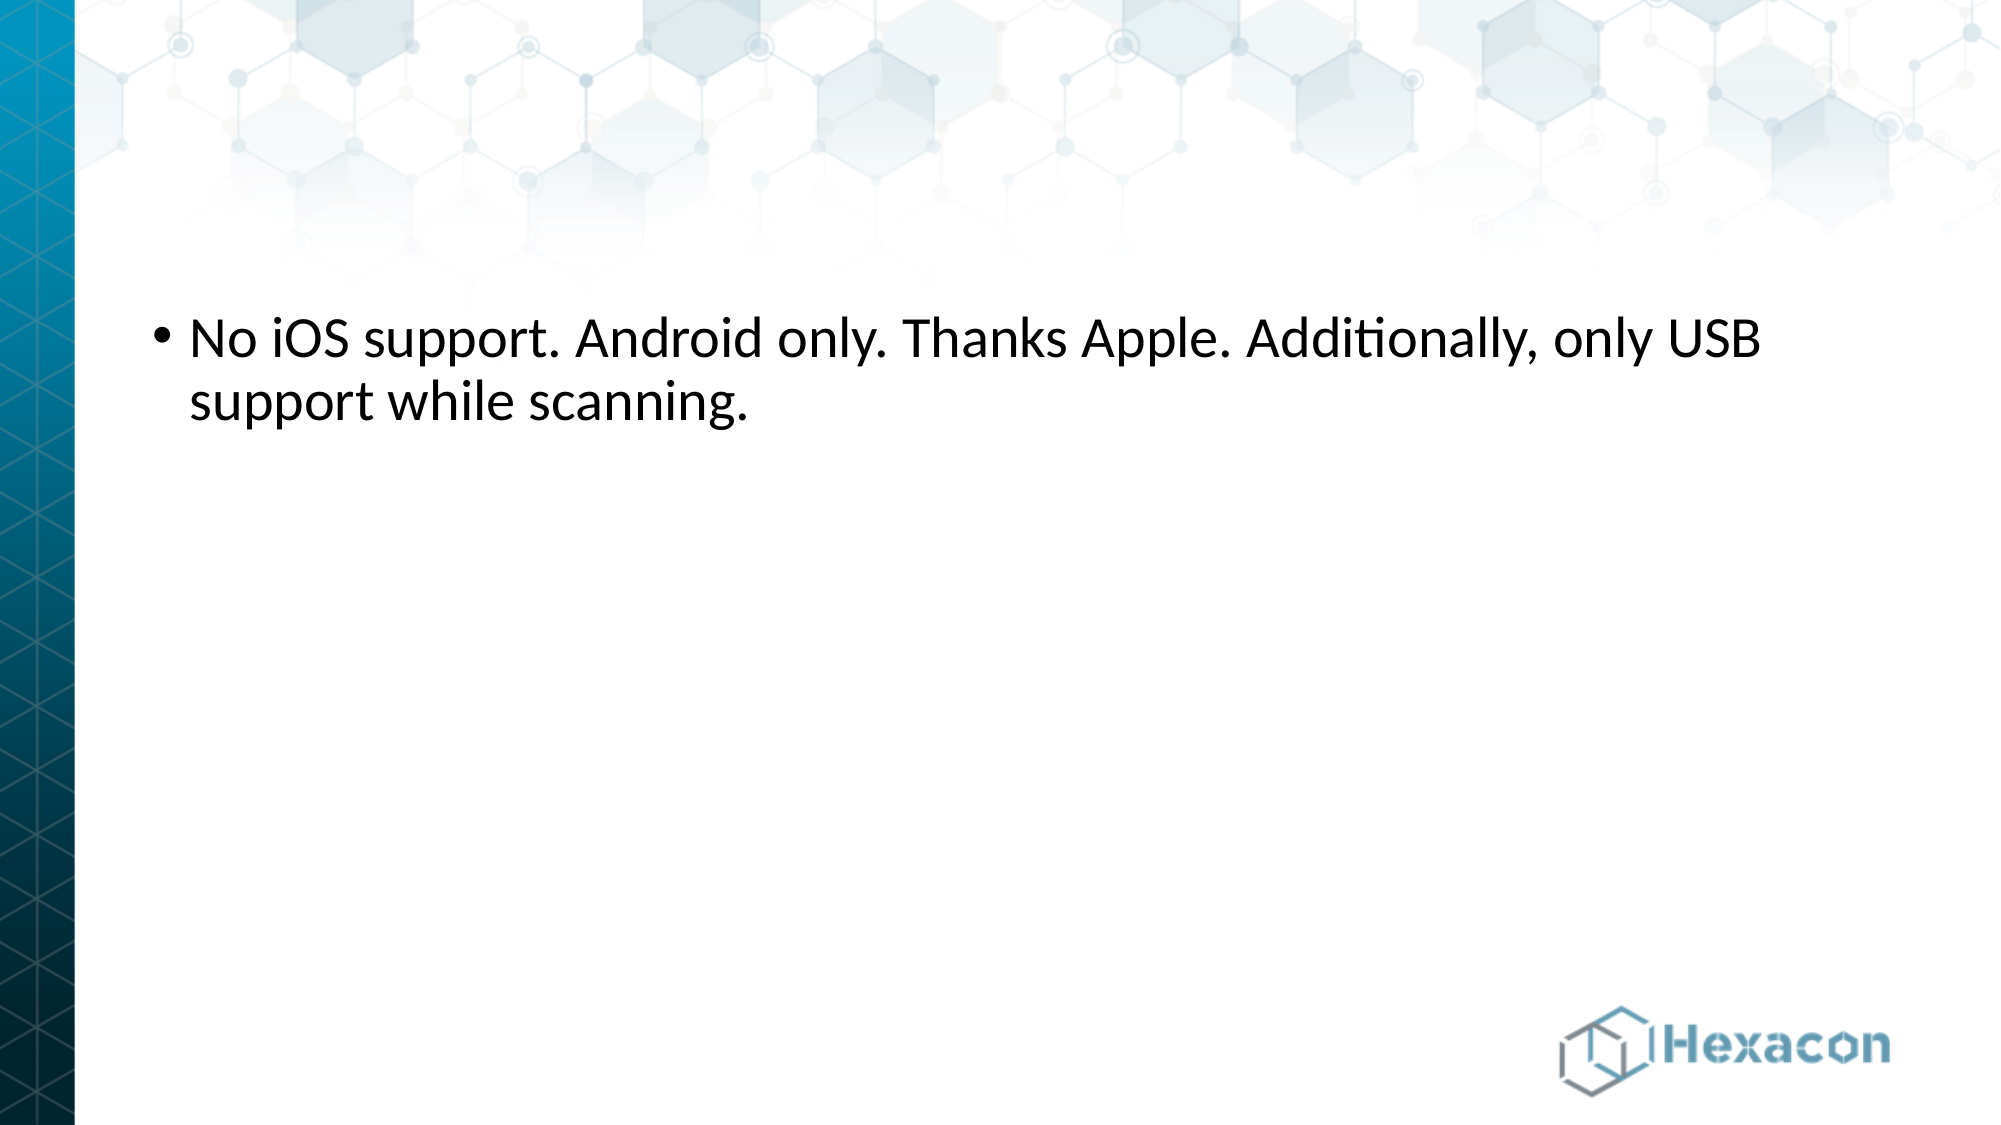

No iOS support. Android only. Thanks Apple. Additionally, only USB support while scanning.